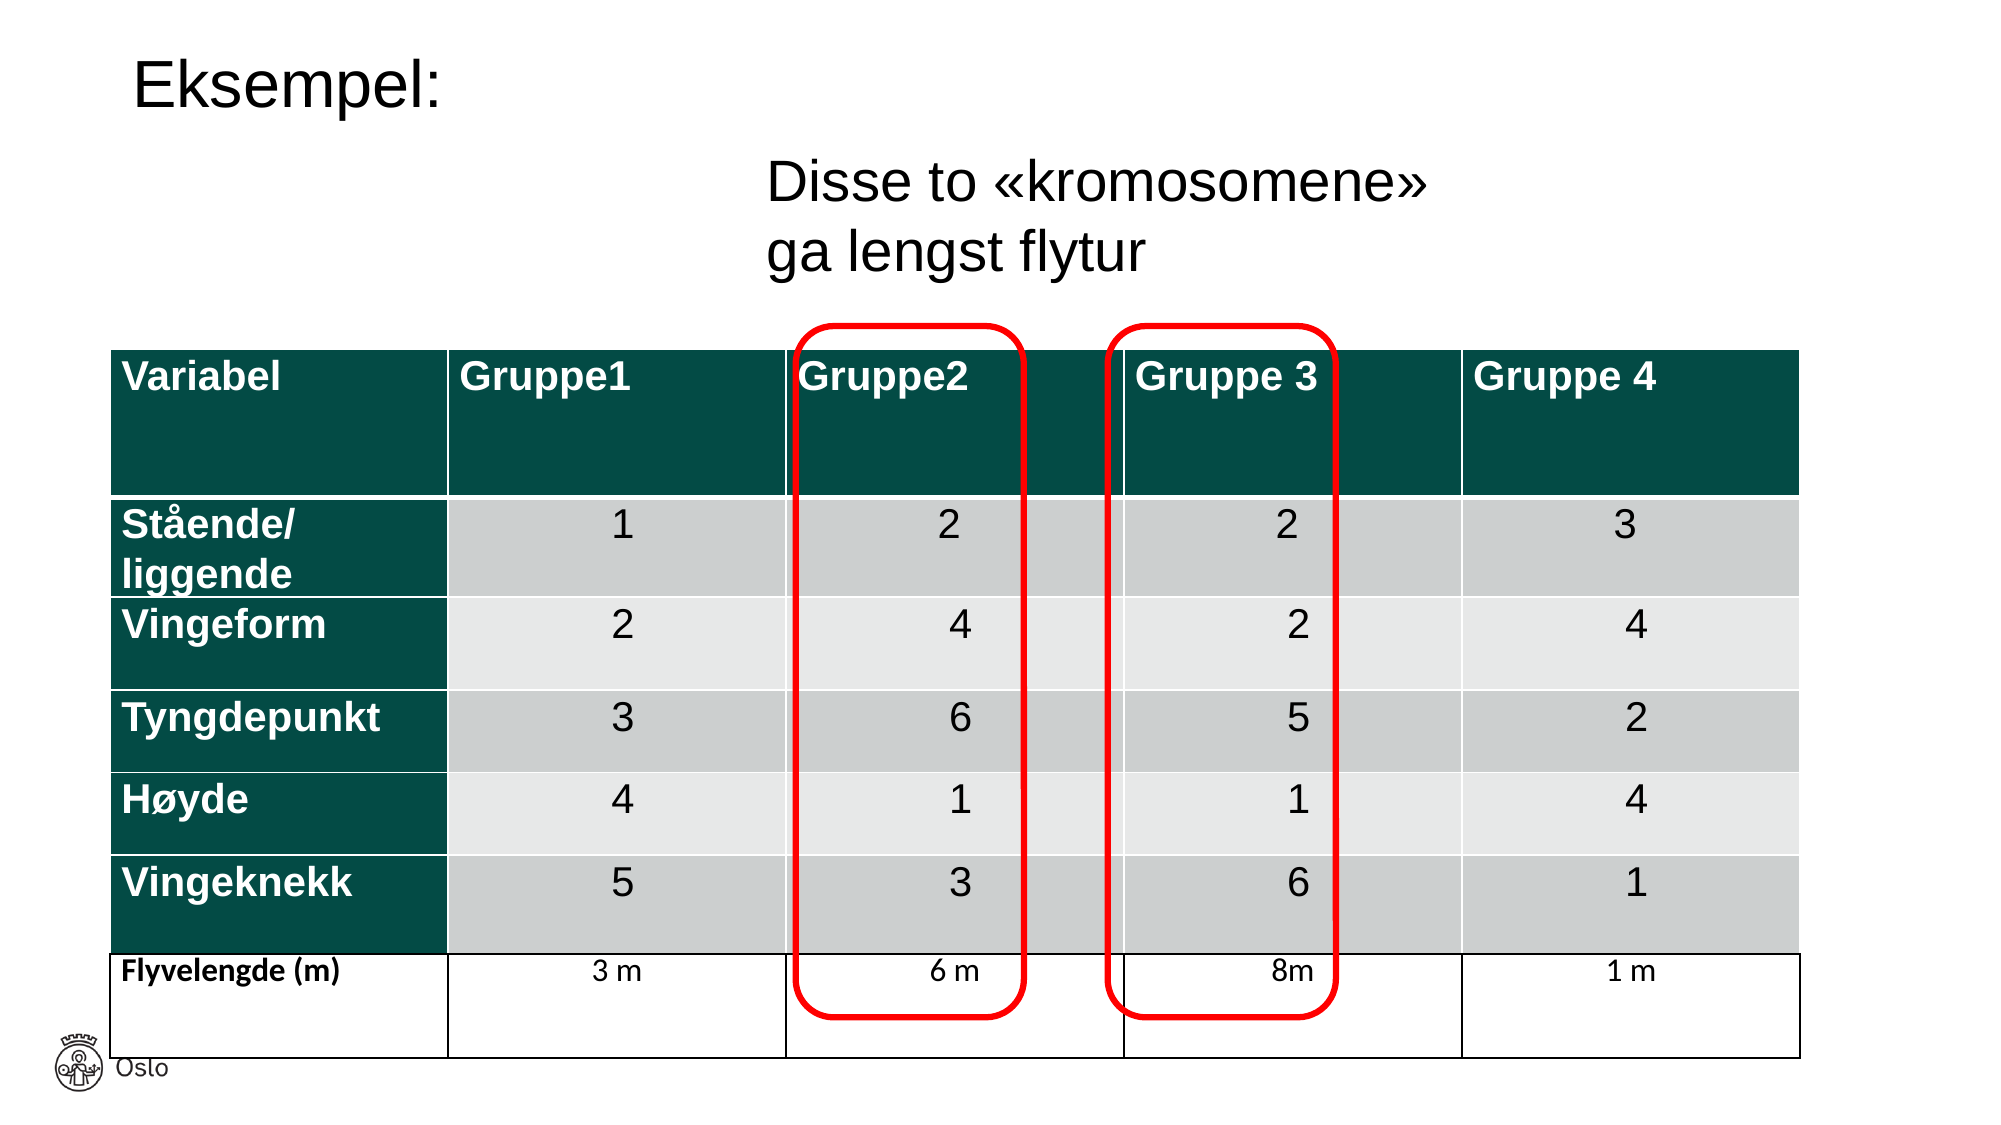

# Eksempel:
Disse to «kromosomene» ga lengst flytur

| Variabel | Gruppe1 | Gruppe2 | Gruppe 3 | Gruppe 4 |
| --- | --- | --- | --- | --- |
| Stående/liggende | 1 | 2 | 2 | 3 |
| Vingeform | 2 | 4 | 2 | 4 |
| Tyngdepunkt | 3 | 6 | 5 | 2 |
| Høyde | 4 | 1 | 1 | 4 |
| Vingeknekk | 5 | 3 | 6 | 1 |
| Flyvelengde (m) | 3 m | 6 m | 8m | 1 m |